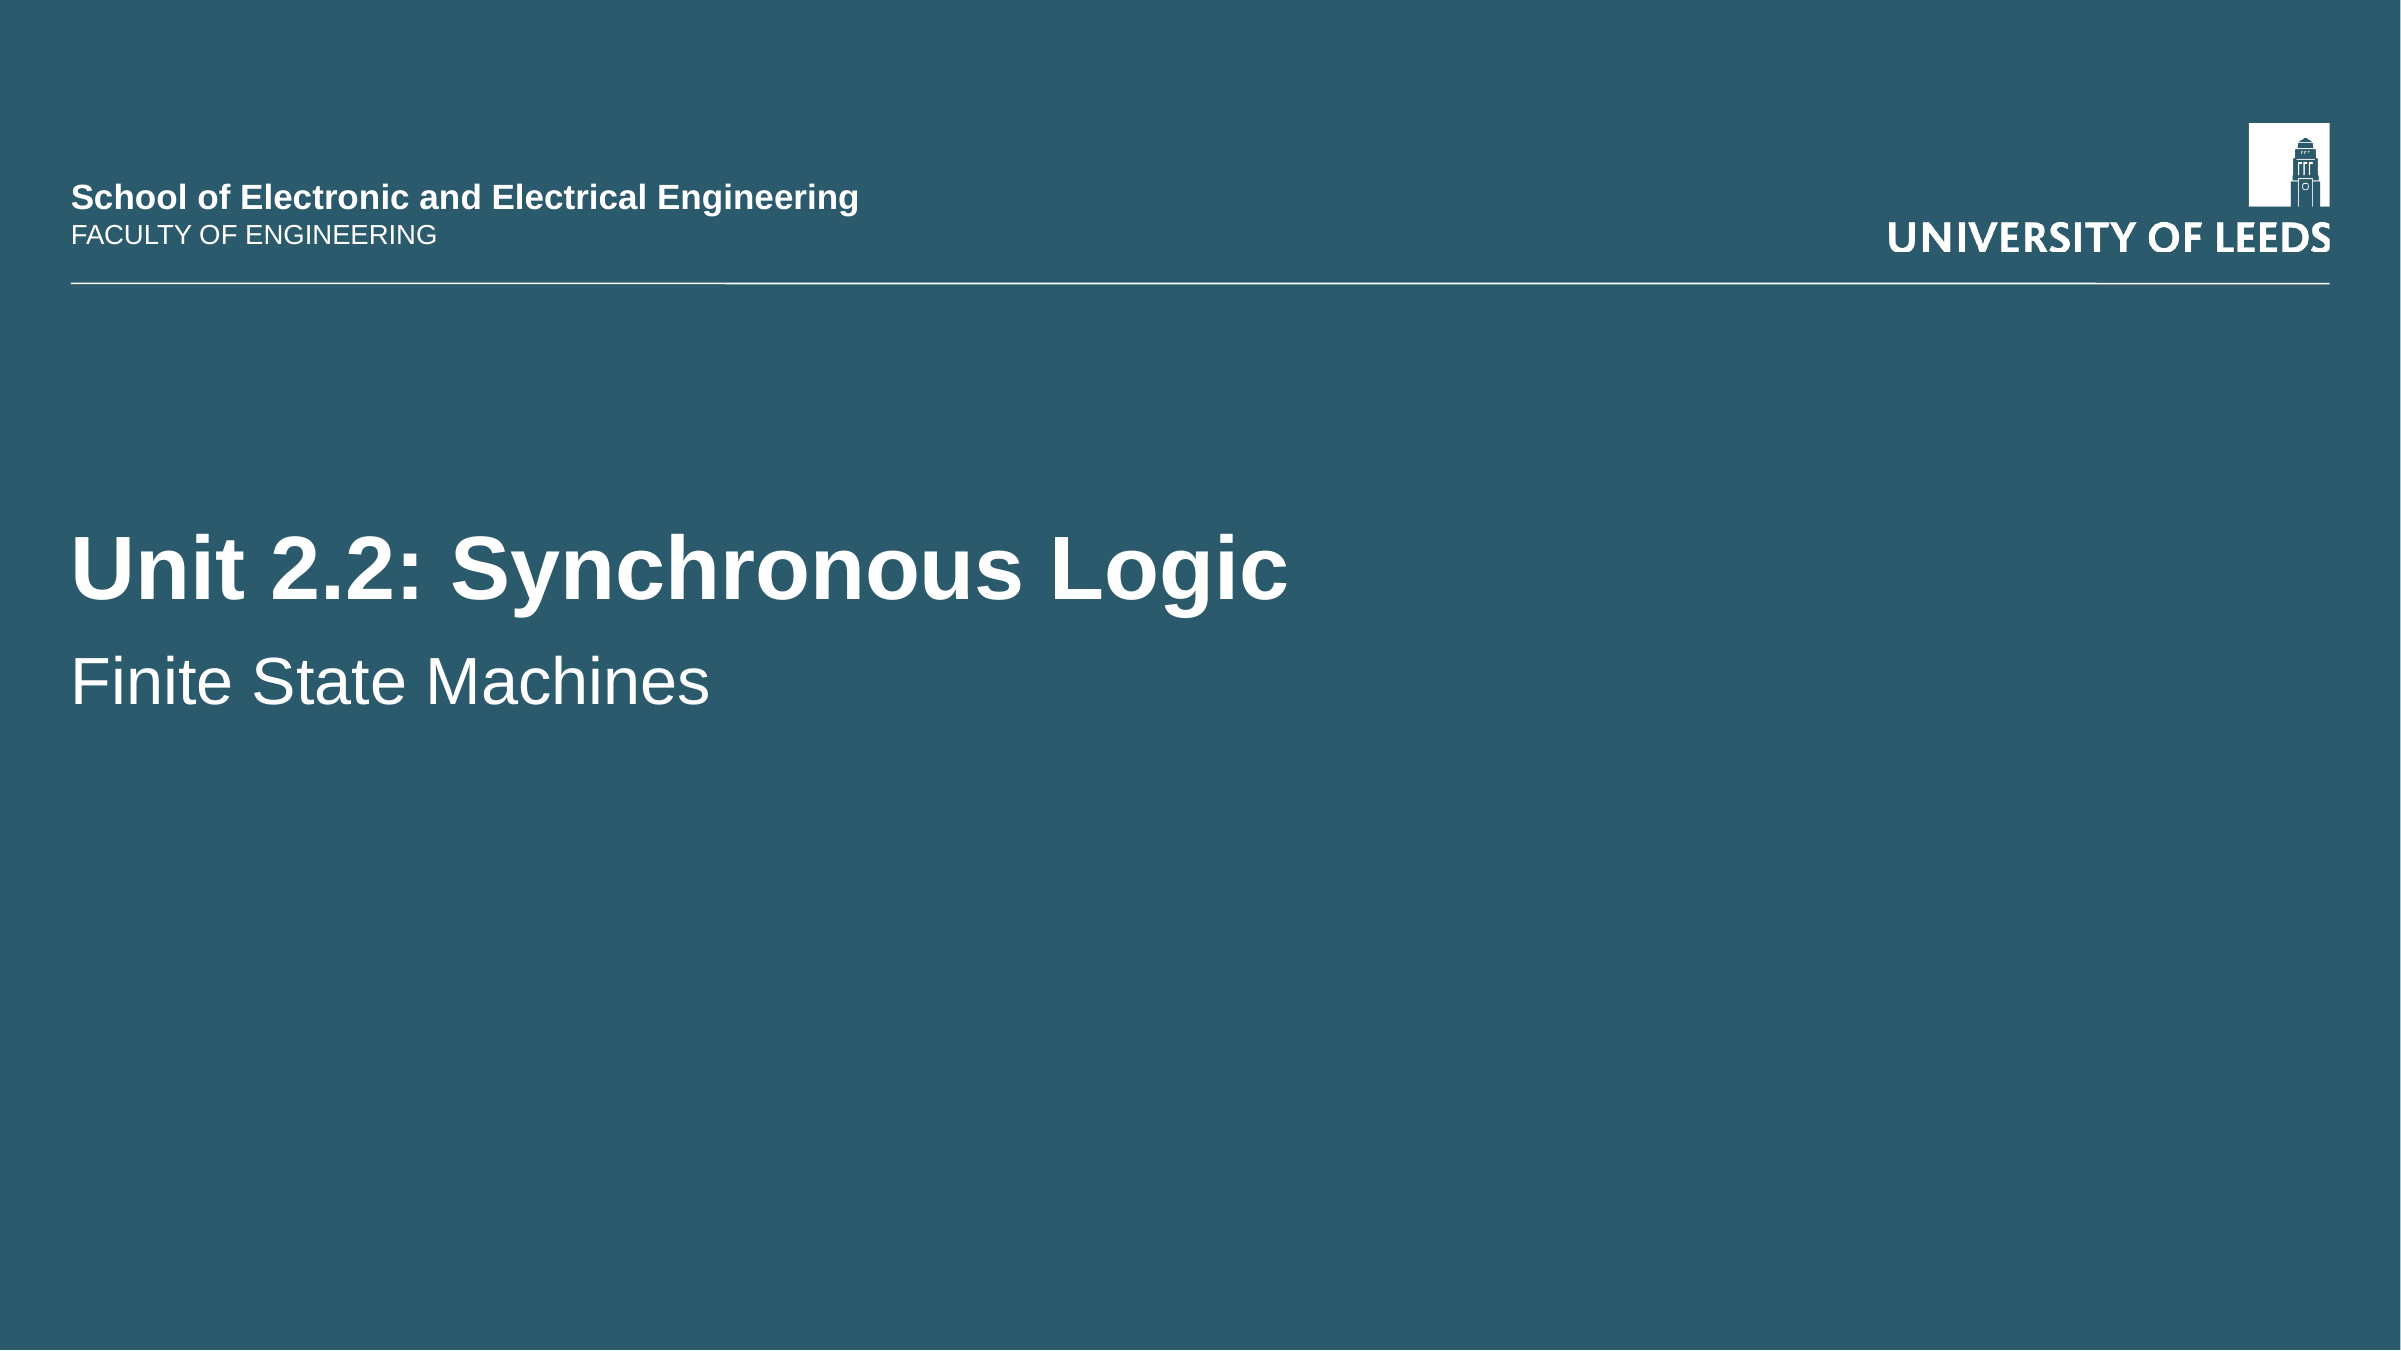

# Unit 2.2: Synchronous Logic
Finite State Machines